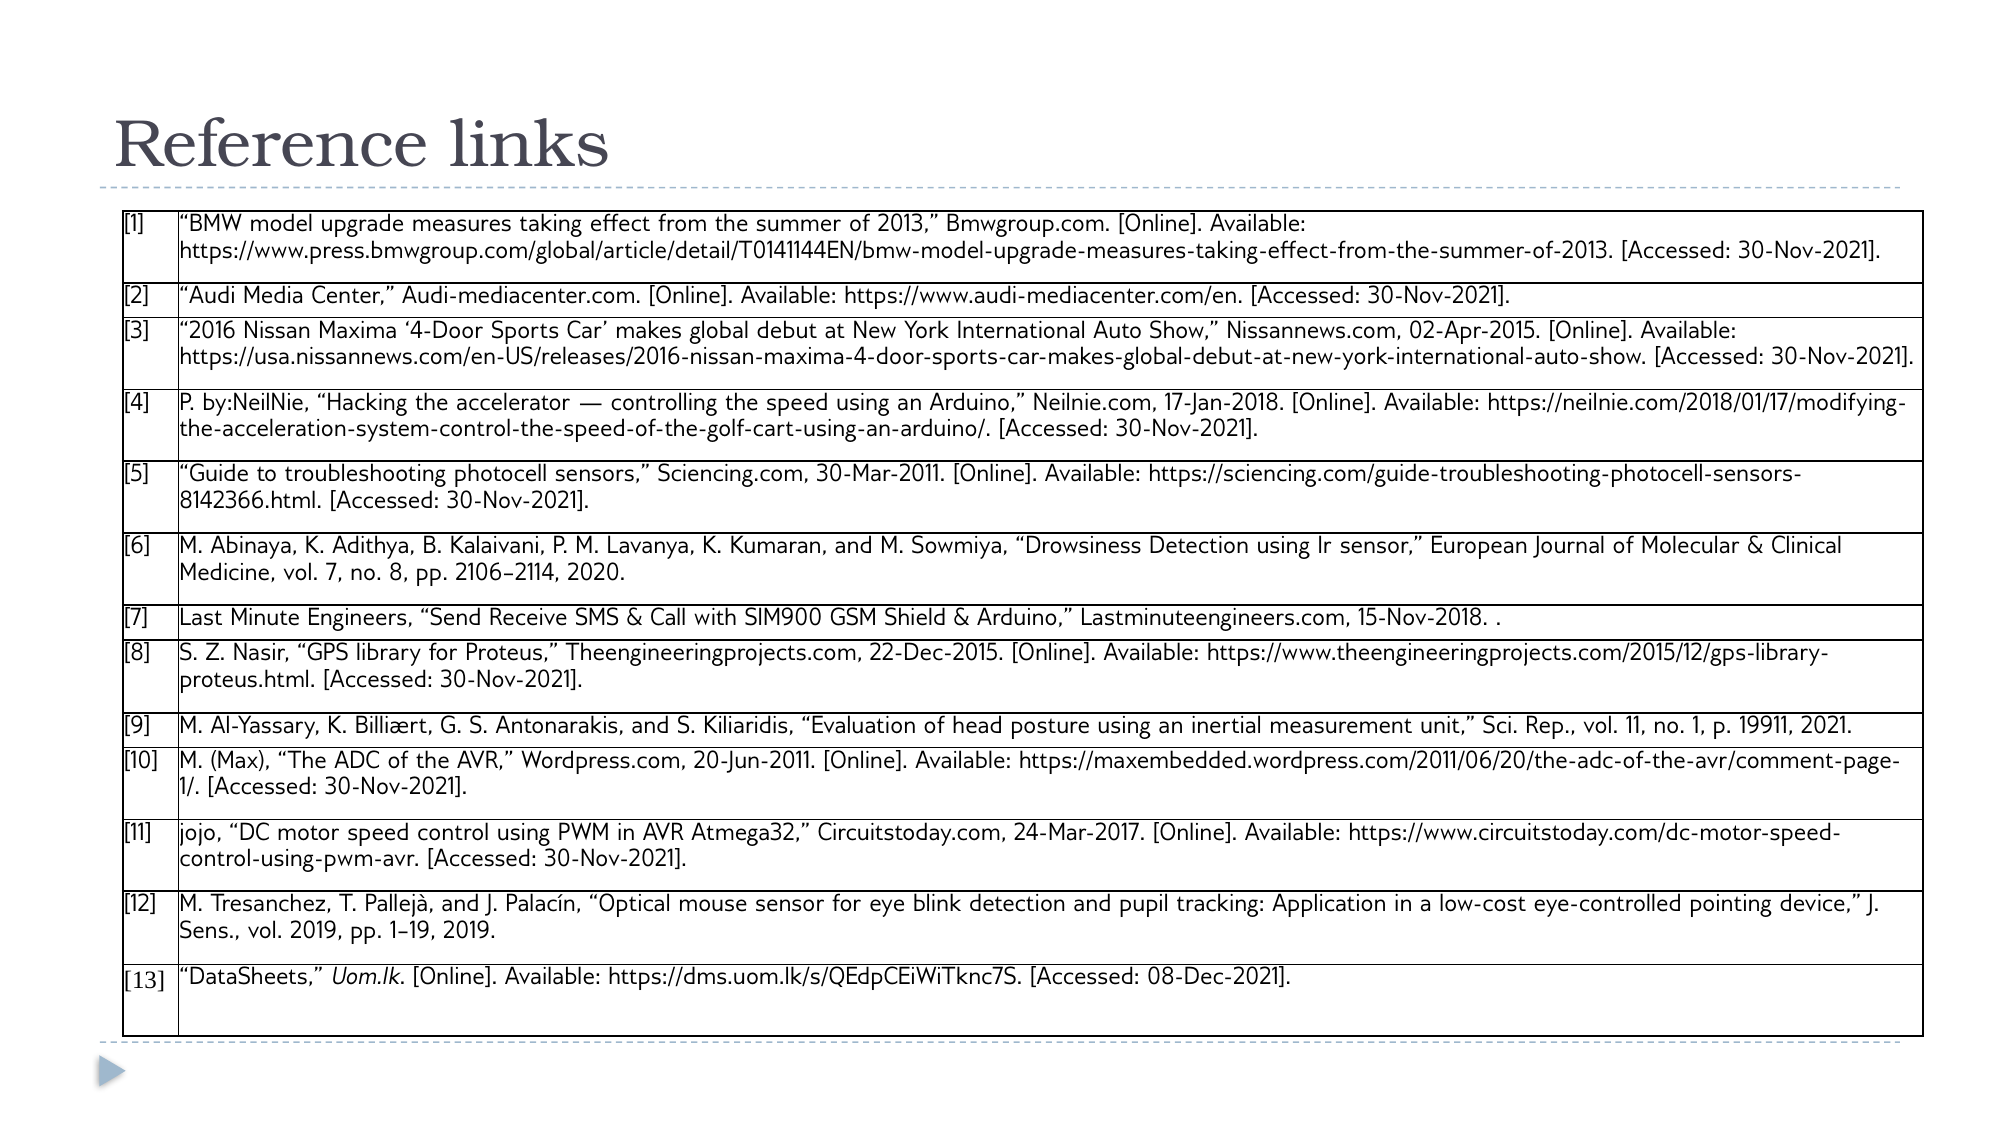

# Reference links
| [1] | “BMW model upgrade measures taking effect from the summer of 2013,” Bmwgroup.com. [Online]. Available: https://www.press.bmwgroup.com/global/article/detail/T0141144EN/bmw-model-upgrade-measures-taking-effect-from-the-summer-of-2013. [Accessed: 30-Nov-2021]. |
| --- | --- |
| [2] | “Audi Media Center,” Audi-mediacenter.com. [Online]. Available: https://www.audi-mediacenter.com/en. [Accessed: 30-Nov-2021]. |
| [3] | “2016 Nissan Maxima ‘4-Door Sports Car’ makes global debut at New York International Auto Show,” Nissannews.com, 02-Apr-2015. [Online]. Available: https://usa.nissannews.com/en-US/releases/2016-nissan-maxima-4-door-sports-car-makes-global-debut-at-new-york-international-auto-show. [Accessed: 30-Nov-2021]. |
| [4] | P. by:NeilNie, “Hacking the accelerator — controlling the speed using an Arduino,” Neilnie.com, 17-Jan-2018. [Online]. Available: https://neilnie.com/2018/01/17/modifying-the-acceleration-system-control-the-speed-of-the-golf-cart-using-an-arduino/. [Accessed: 30-Nov-2021]. |
| [5] | “Guide to troubleshooting photocell sensors,” Sciencing.com, 30-Mar-2011. [Online]. Available: https://sciencing.com/guide-troubleshooting-photocell-sensors-8142366.html. [Accessed: 30-Nov-2021]. |
| [6] | M. Abinaya, K. Adithya, B. Kalaivani, P. M. Lavanya, K. Kumaran, and M. Sowmiya, “Drowsiness Detection using Ir sensor,” European Journal of Molecular & Clinical Medicine, vol. 7, no. 8, pp. 2106–2114, 2020. |
| [7] | Last Minute Engineers, “Send Receive SMS & Call with SIM900 GSM Shield & Arduino,” Lastminuteengineers.com, 15-Nov-2018. . |
| [8] | S. Z. Nasir, “GPS library for Proteus,” Theengineeringprojects.com, 22-Dec-2015. [Online]. Available: https://www.theengineeringprojects.com/2015/12/gps-library-proteus.html. [Accessed: 30-Nov-2021]. |
| [9] | M. Al-Yassary, K. Billiaert, G. S. Antonarakis, and S. Kiliaridis, “Evaluation of head posture using an inertial measurement unit,” Sci. Rep., vol. 11, no. 1, p. 19911, 2021. |
| [10] | M. (Max), “The ADC of the AVR,” Wordpress.com, 20-Jun-2011. [Online]. Available: https://maxembedded.wordpress.com/2011/06/20/the-adc-of-the-avr/comment-page-1/. [Accessed: 30-Nov-2021]. |
| [11] | jojo, “DC motor speed control using PWM in AVR Atmega32,” Circuitstoday.com, 24-Mar-2017. [Online]. Available: https://www.circuitstoday.com/dc-motor-speed-control-using-pwm-avr. [Accessed: 30-Nov-2021]. |
| [12] | M. Tresanchez, T. Pallejà, and J. Palacín, “Optical mouse sensor for eye blink detection and pupil tracking: Application in a low-cost eye-controlled pointing device,” J. Sens., vol. 2019, pp. 1–19, 2019. |
| [13] | “DataSheets,” Uom.lk. [Online]. Available: https://dms.uom.lk/s/QEdpCEiWiTknc7S. [Accessed: 08-Dec-2021]. |